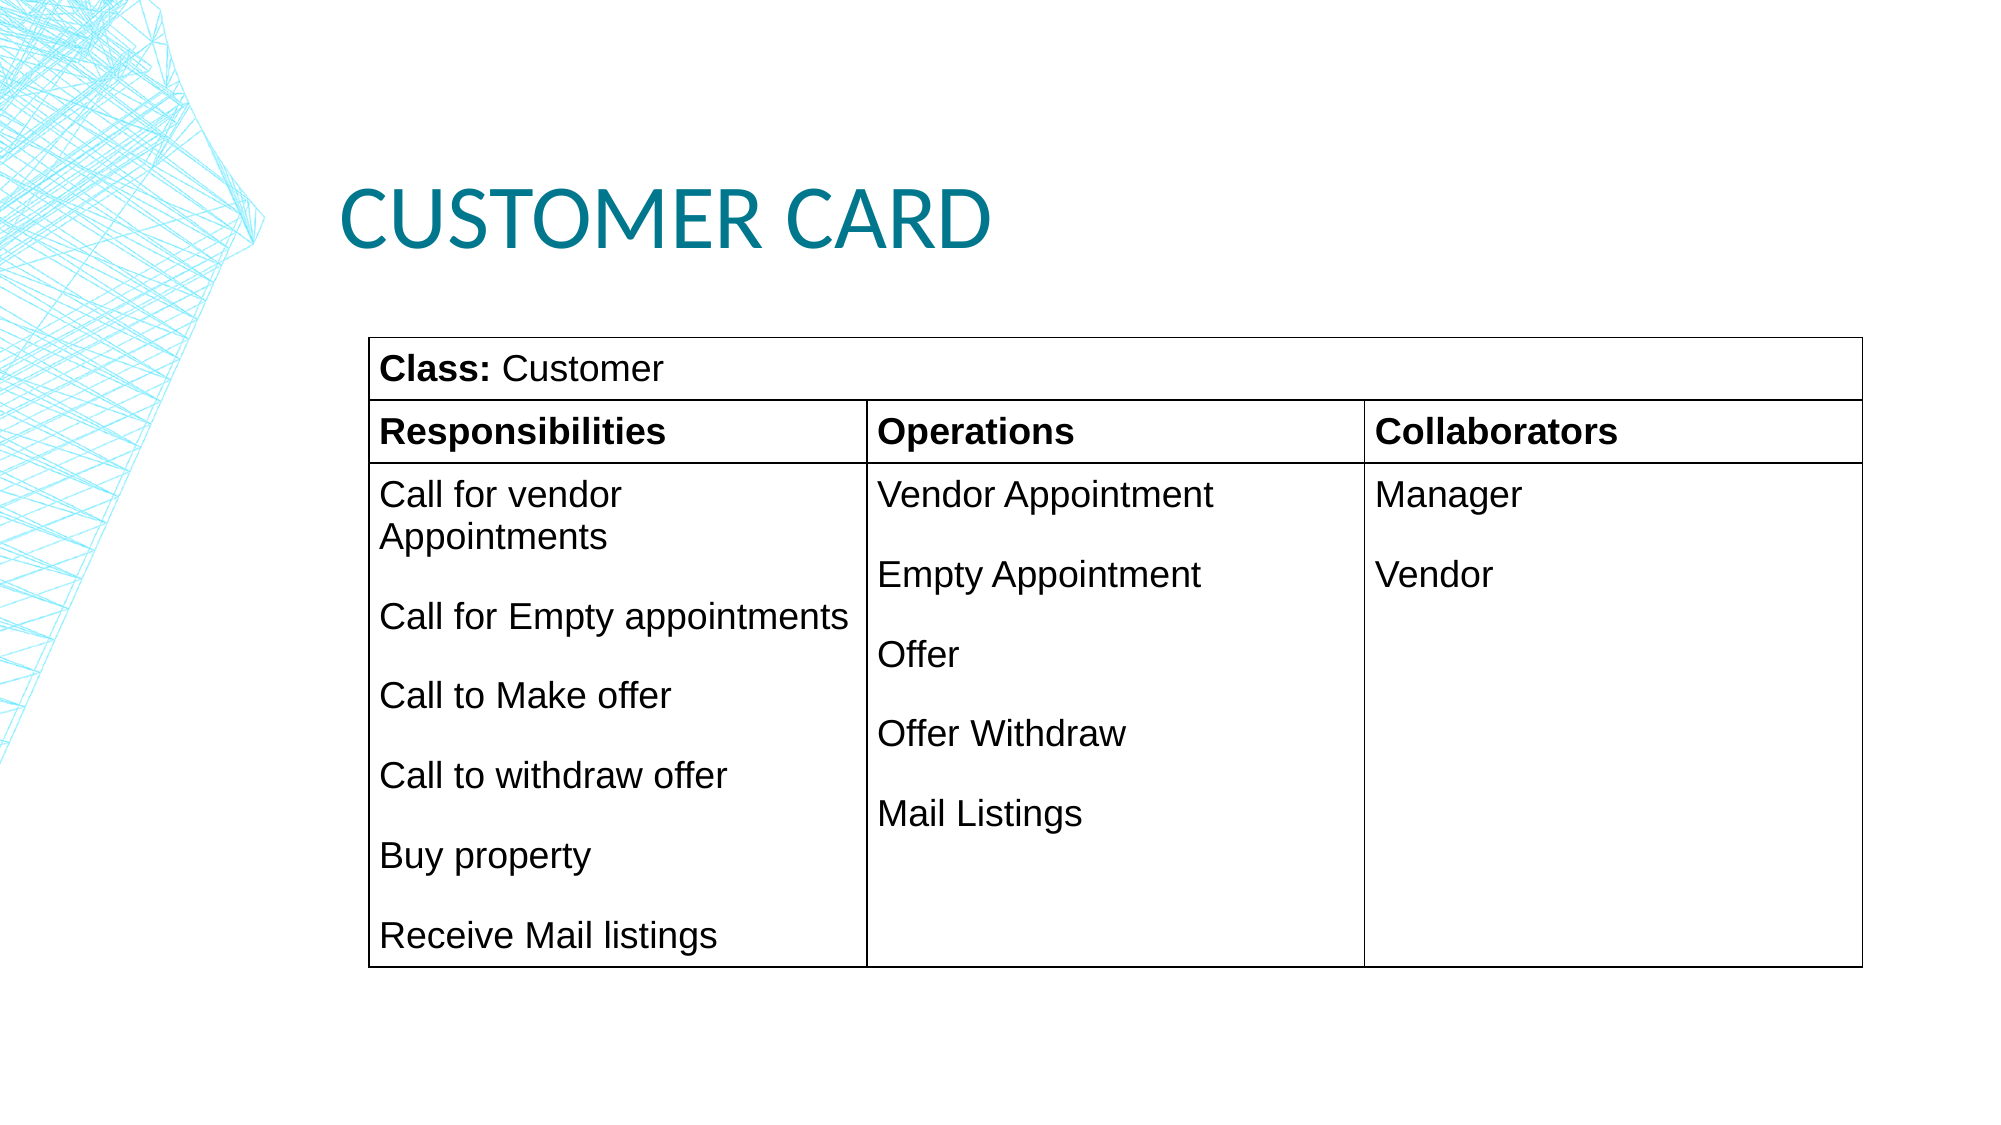

# Customer card
| Class: Customer |  |  |
| --- | --- | --- |
| Responsibilities | Operations | Collaborators |
| Call for vendor Appointments Call for Empty appointments Call to Make offer Call to withdraw offer Buy property Receive Mail listings | Vendor Appointment Empty Appointment Offer Offer Withdraw Mail Listings | Manager Vendor |